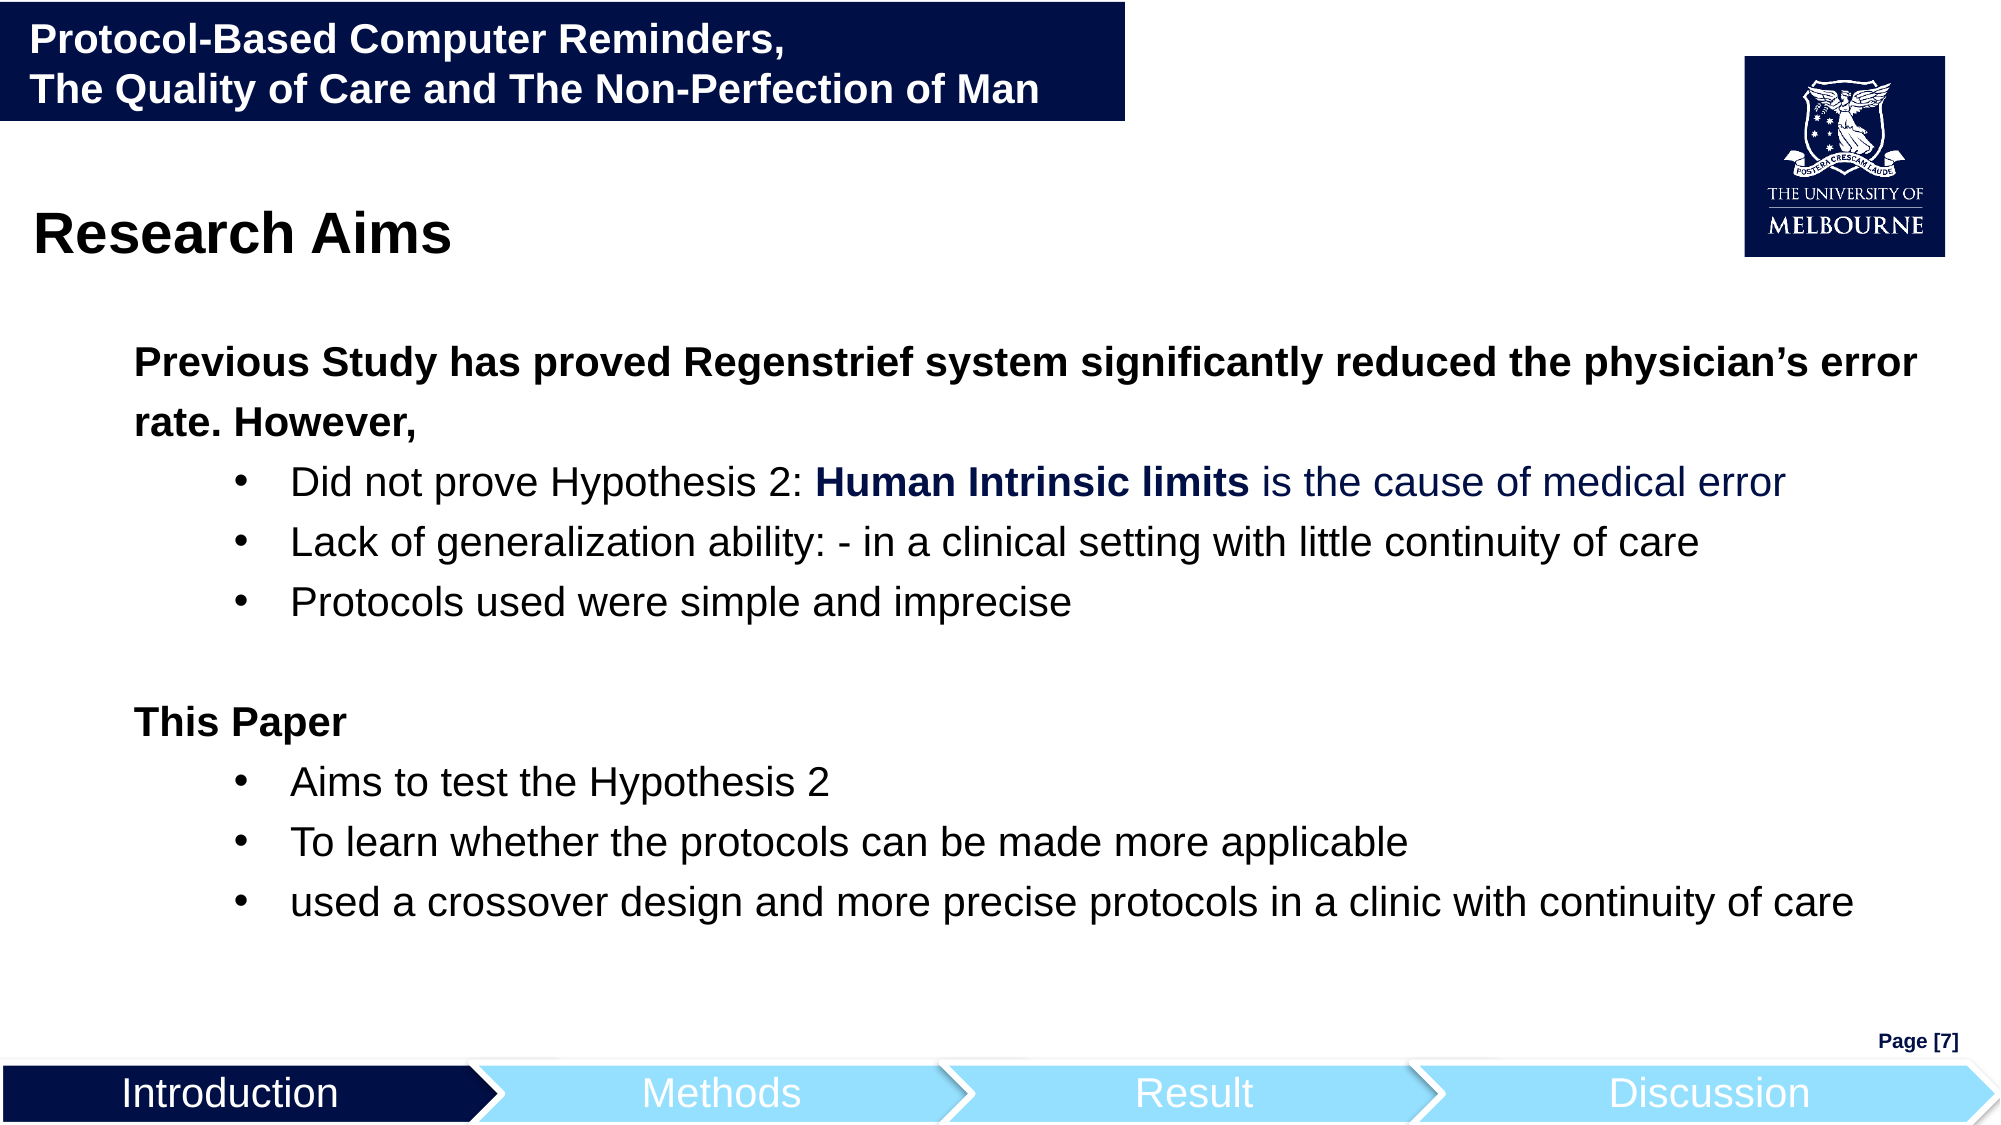

Protocol-Based Computer Reminders,
The Quality of Care and The Non-Perfection of Man
Research Aims

Previous Study has proved Regenstrief system significantly reduced the physician’s error rate. However,
Did not prove Hypothesis 2: Human Intrinsic limits is the cause of medical error
Lack of generalization ability: - in a clinical setting with little continuity of care
Protocols used were simple and imprecise

This Paper
Aims to test the Hypothesis 2
To learn whether the protocols can be made more applicable
used a crossover design and more precise protocols in a clinic with continuity of care
Page [7]
         Introduction
           Methods
             Result
Discussion